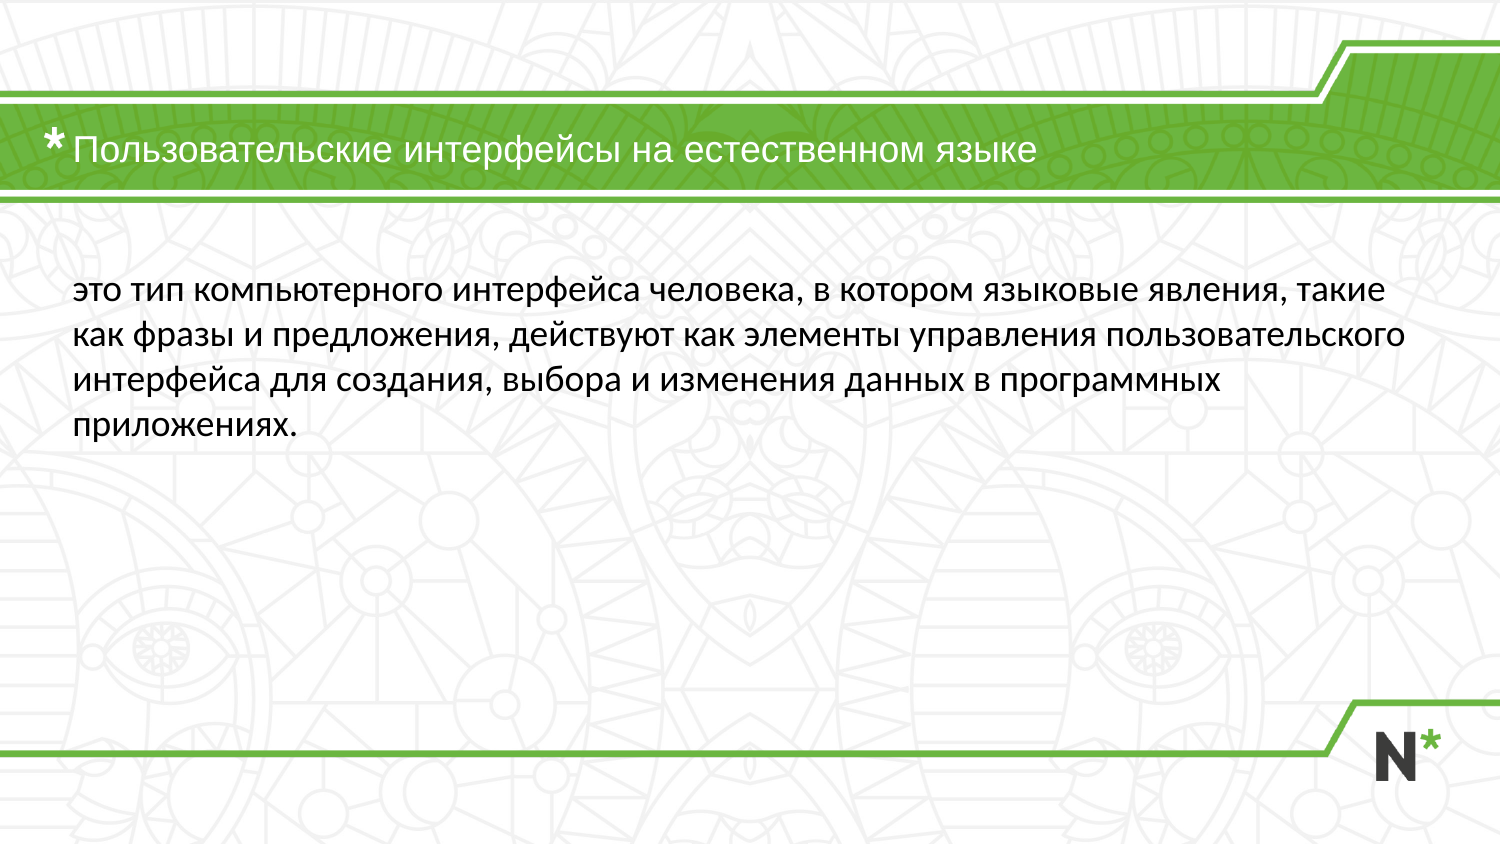

# Пользовательские интерфейсы на естественном языке
это тип компьютерного интерфейса человека, в котором языковые явления, такие как фразы и предложения, действуют как элементы управления пользовательского интерфейса для создания, выбора и изменения данных в программных приложениях.